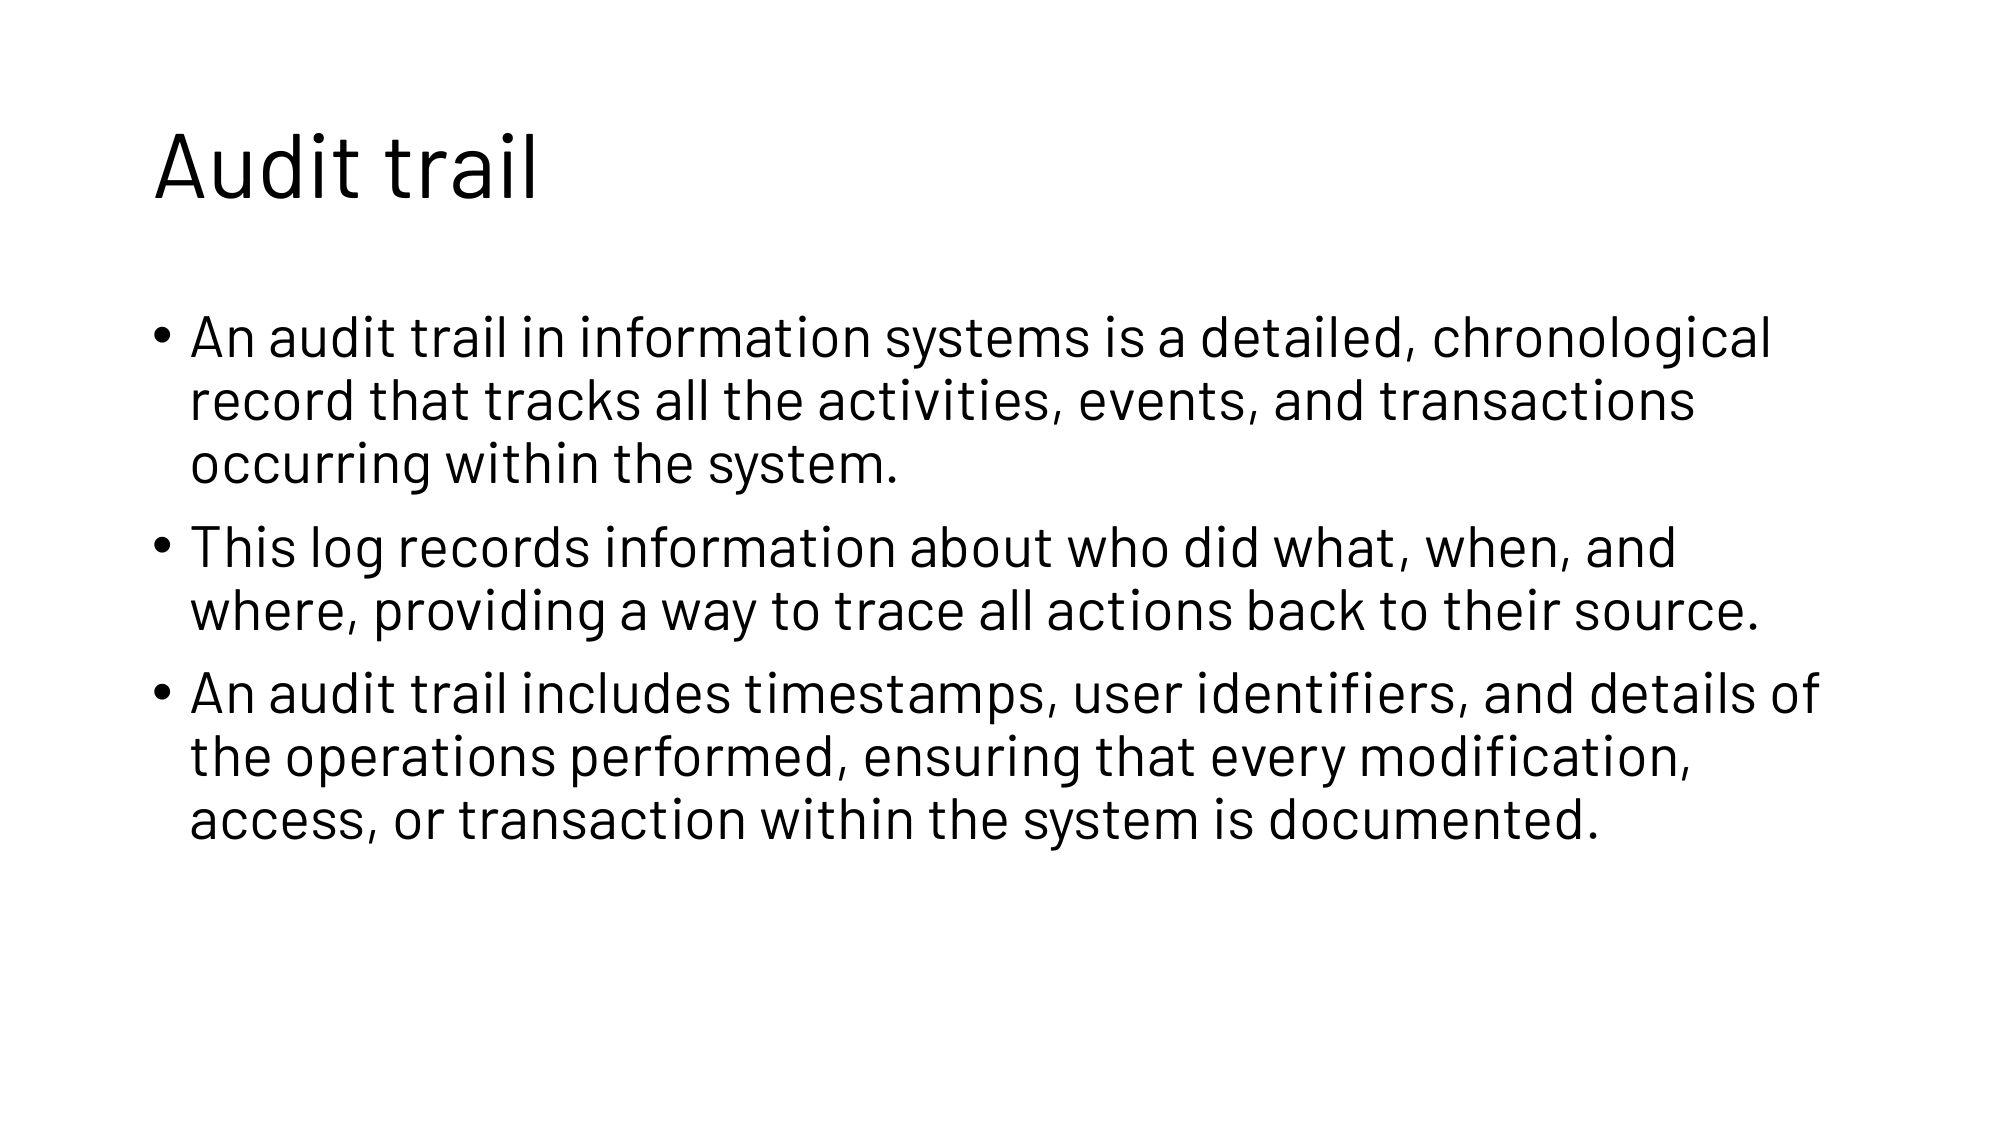

# Audit trail
An audit trail in information systems is a detailed, chronological record that tracks all the activities, events, and transactions occurring within the system.
This log records information about who did what, when, and where, providing a way to trace all actions back to their source.
An audit trail includes timestamps, user identifiers, and details of the operations performed, ensuring that every modification, access, or transaction within the system is documented.